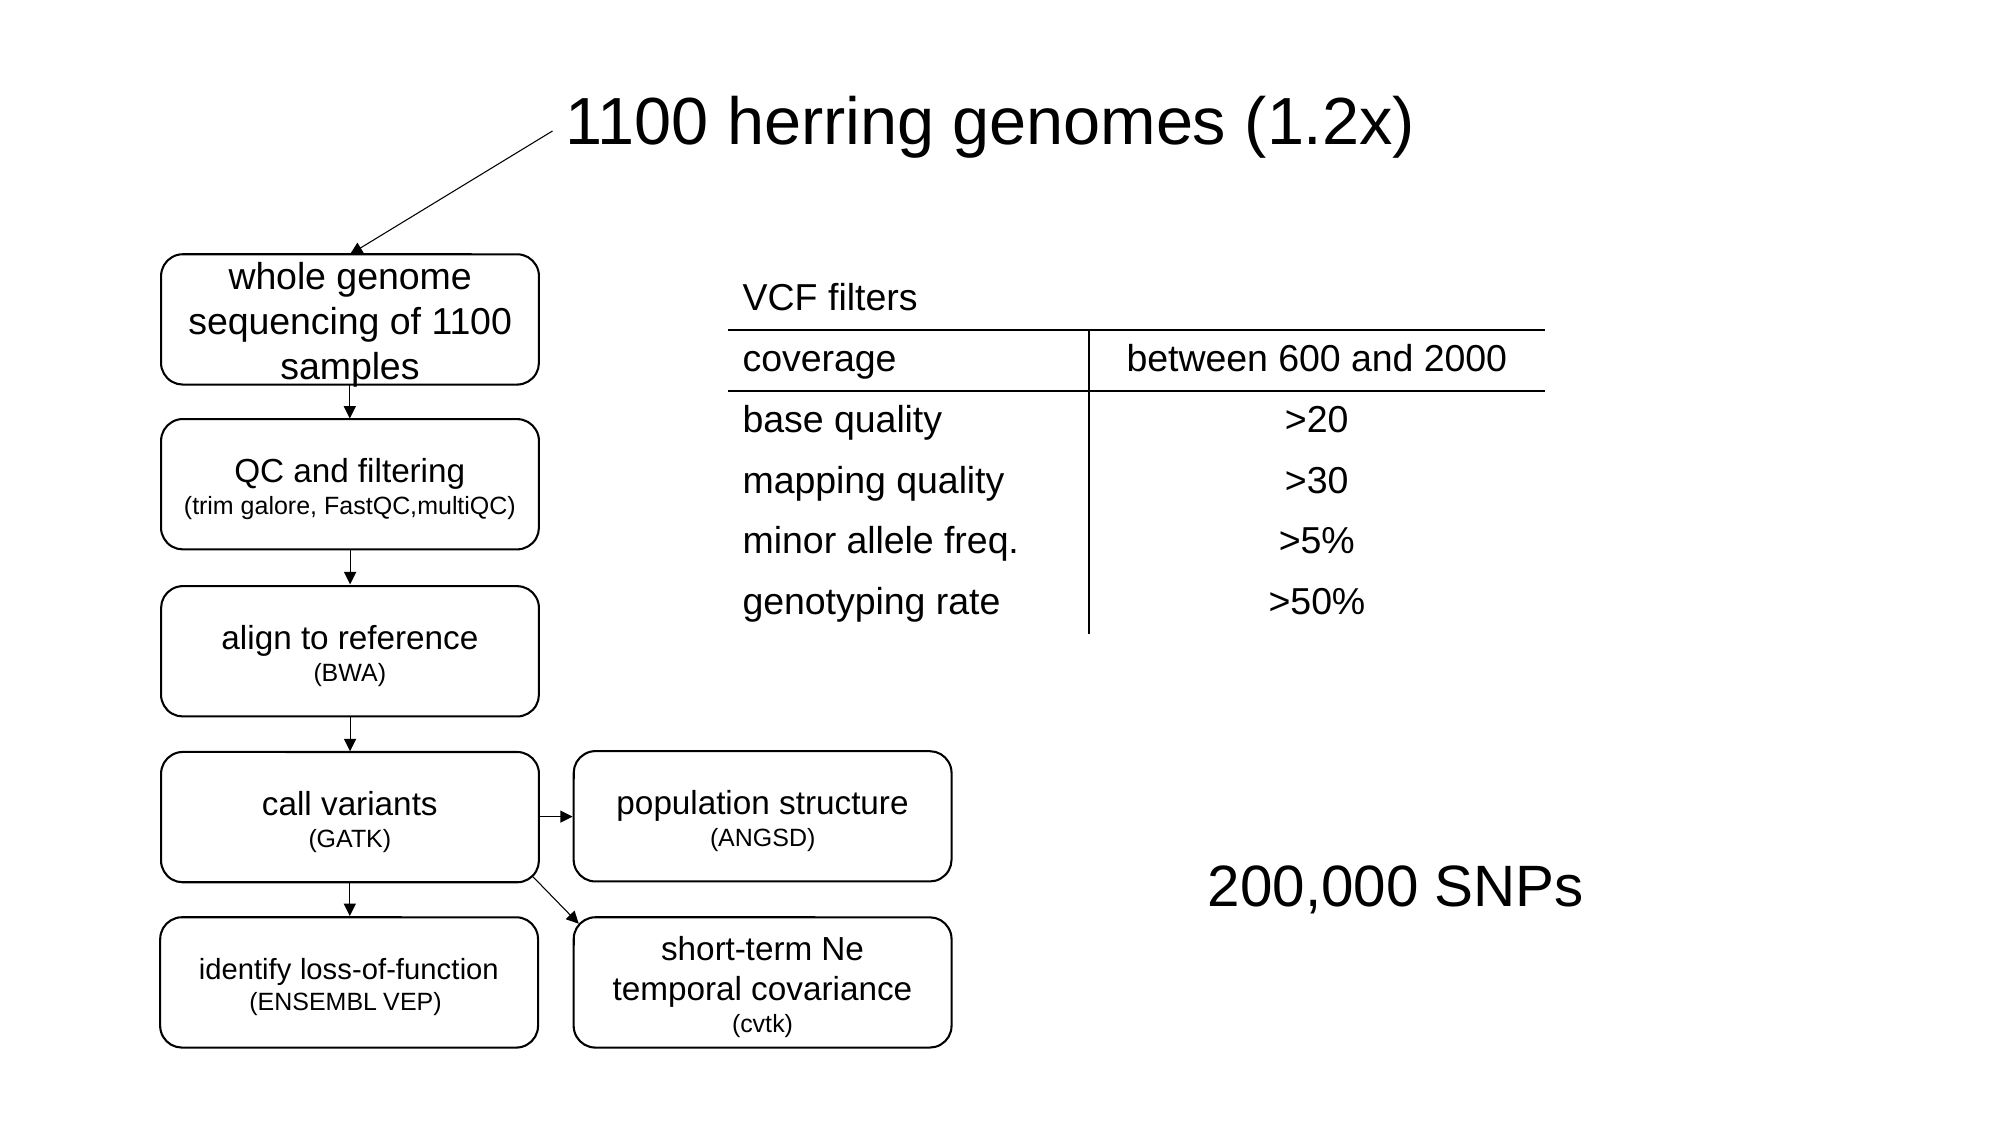

# 1100 herring genomes (1.2x)
whole genome sequencing of 1100 samples
| VCF filters |  |
| --- | --- |
| coverage | between 600 and 2000 |
| base quality | >20 |
| mapping quality | >30 |
| minor allele freq. | >5% |
| genotyping rate | >50% |
QC and filtering
(trim galore, FastQC,multiQC)

align to reference
(BWA)
population structure
(ANGSD)
call variants
(GATK)
200,000 SNPs
identify loss-of-function
(ENSEMBL VEP)
short-term Ne temporal covariance
(cvtk)